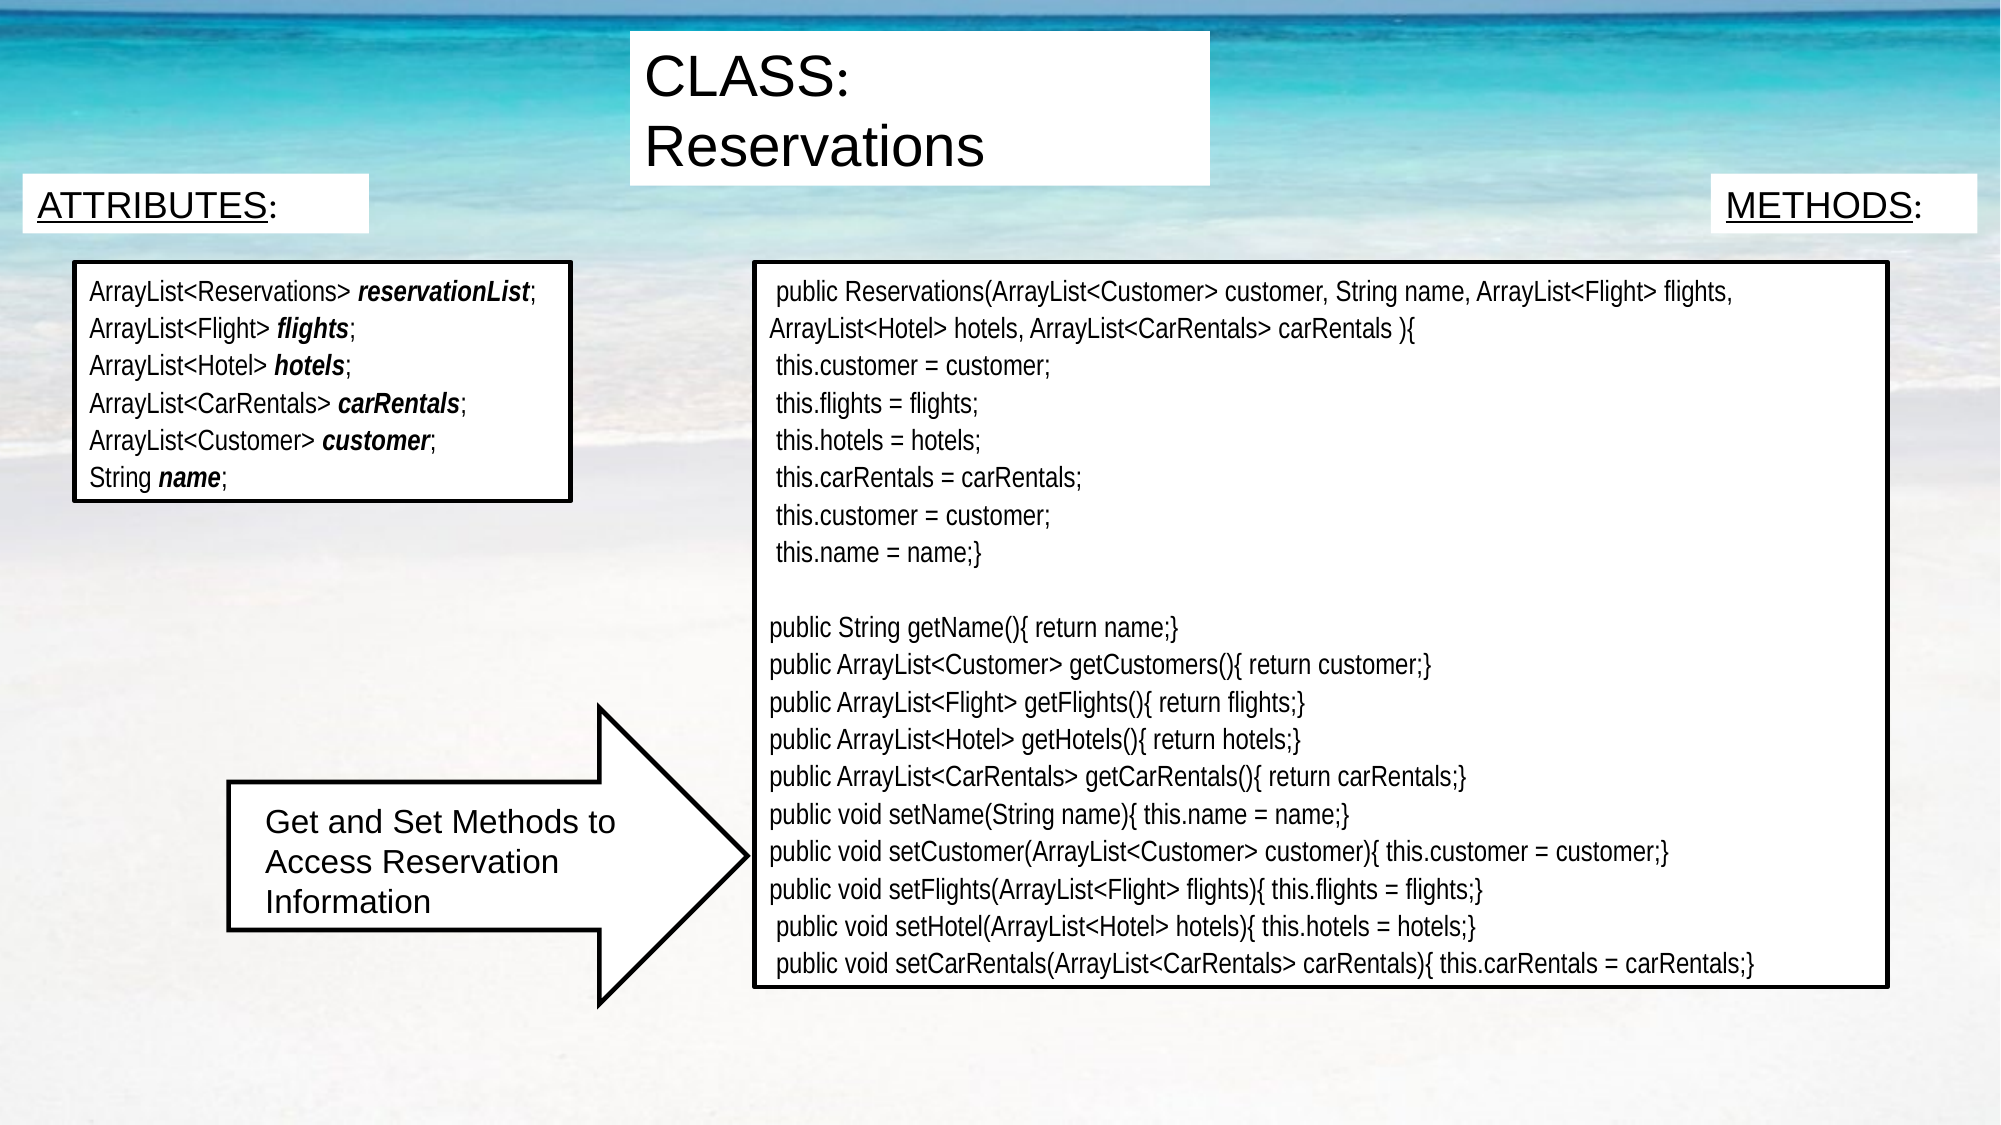

CLASS: Reservations
ATTRIBUTES:
METHODS:
ArrayList<Reservations> reservationList;
ArrayList<Flight> flights;
ArrayList<Hotel> hotels;
ArrayList<CarRentals> carRentals;
ArrayList<Customer> customer;
String name;
 public Reservations(ArrayList<Customer> customer, String name, ArrayList<Flight> flights, ArrayList<Hotel> hotels, ArrayList<CarRentals> carRentals ){
 this.customer = customer;
 this.flights = flights;
 this.hotels = hotels;
 this.carRentals = carRentals;
 this.customer = customer;
 this.name = name;}

public String getName(){ return name;}
public ArrayList<Customer> getCustomers(){ return customer;}
public ArrayList<Flight> getFlights(){ return flights;}
public ArrayList<Hotel> getHotels(){ return hotels;}
public ArrayList<CarRentals> getCarRentals(){ return carRentals;}
public void setName(String name){ this.name = name;}
public void setCustomer(ArrayList<Customer> customer){ this.customer = customer;}
public void setFlights(ArrayList<Flight> flights){ this.flights = flights;}
 public void setHotel(ArrayList<Hotel> hotels){ this.hotels = hotels;}
 public void setCarRentals(ArrayList<CarRentals> carRentals){ this.carRentals = carRentals;}

Get and Set Methods to Access Reservation Information